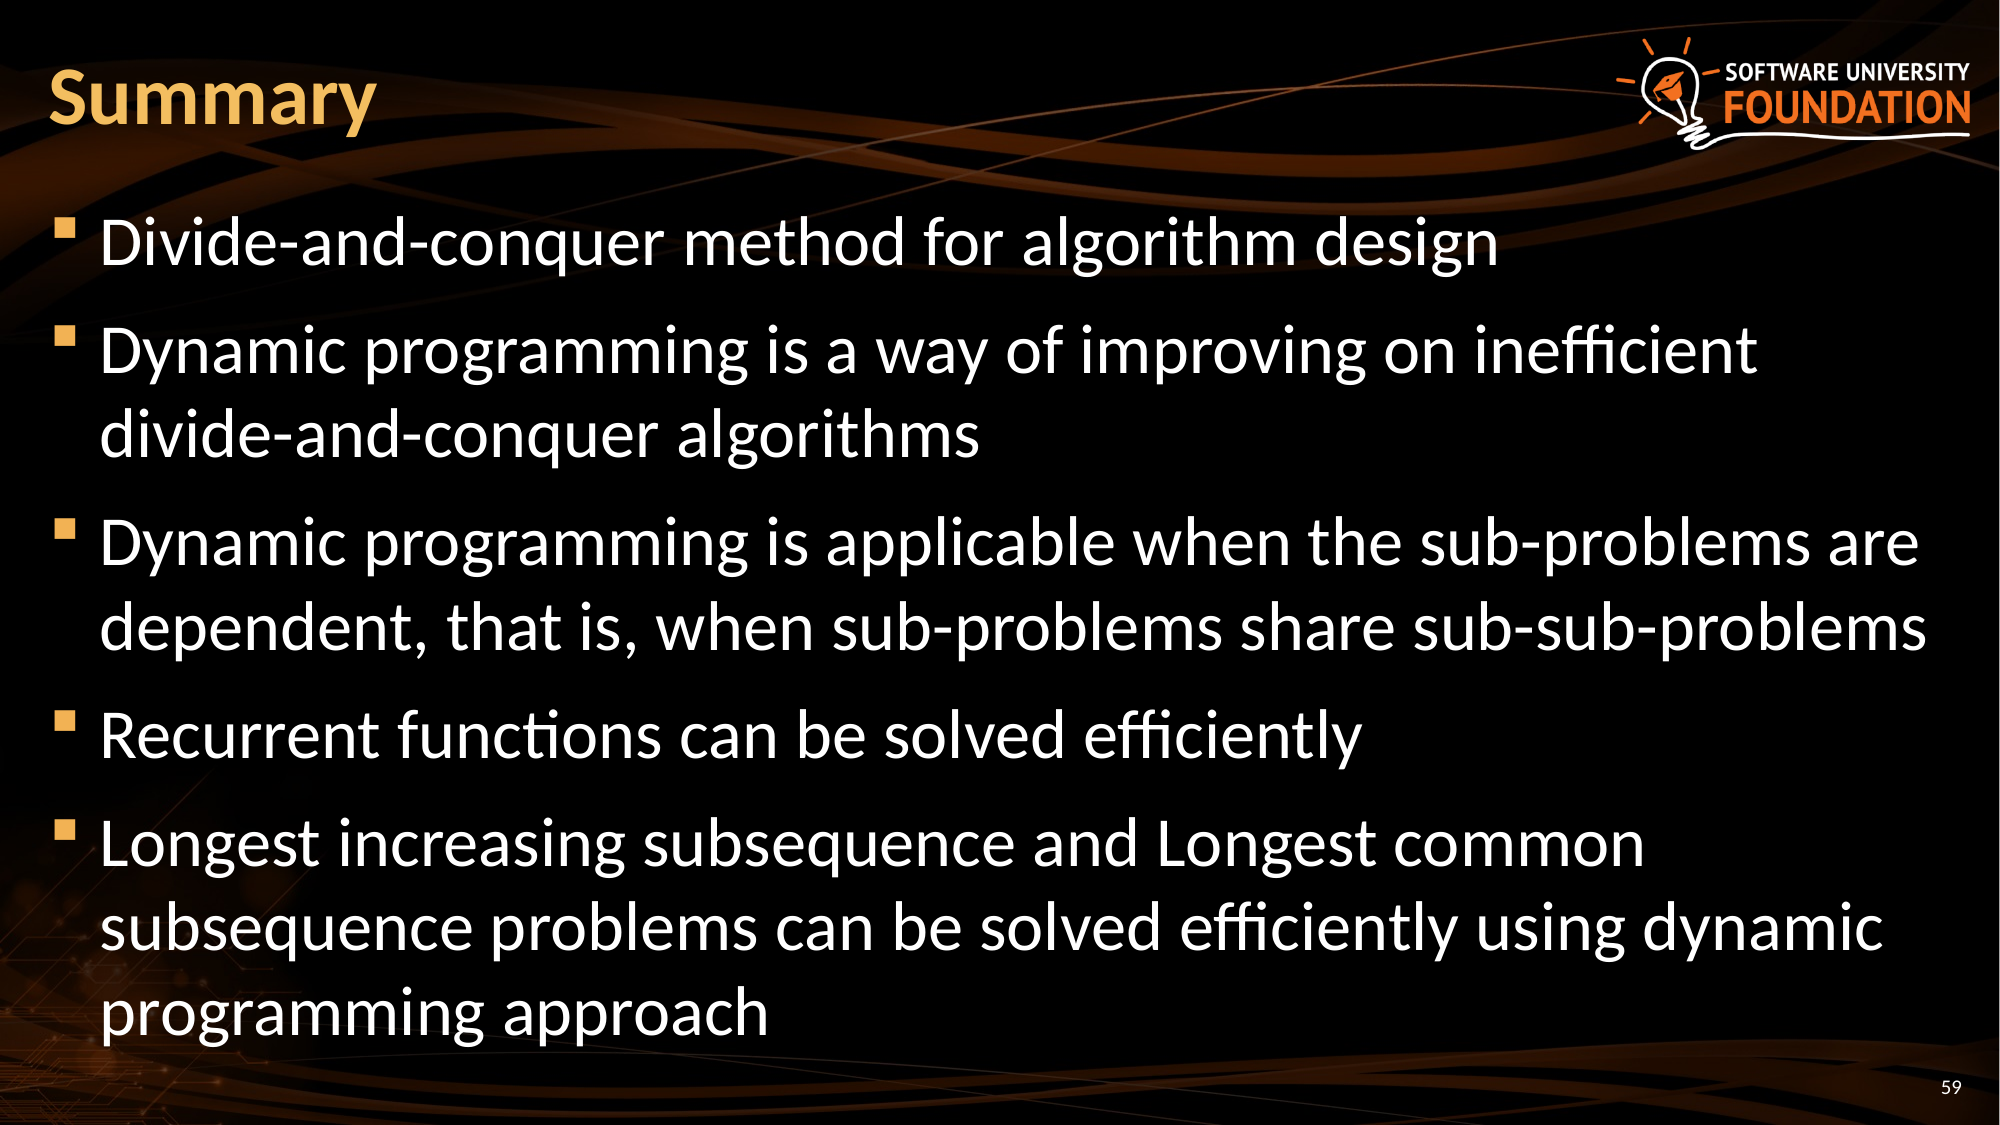

# Summary
Divide-and-conquer method for algorithm design
Dynamic programming is a way of improving on inefficient divide-and-conquer algorithms
Dynamic programming is applicable when the sub-problems are dependent, that is, when sub-problems share sub-sub-problems
Recurrent functions can be solved efficiently
Longest increasing subsequence and Longest common subsequence problems can be solved efficiently using dynamic programming approach
59